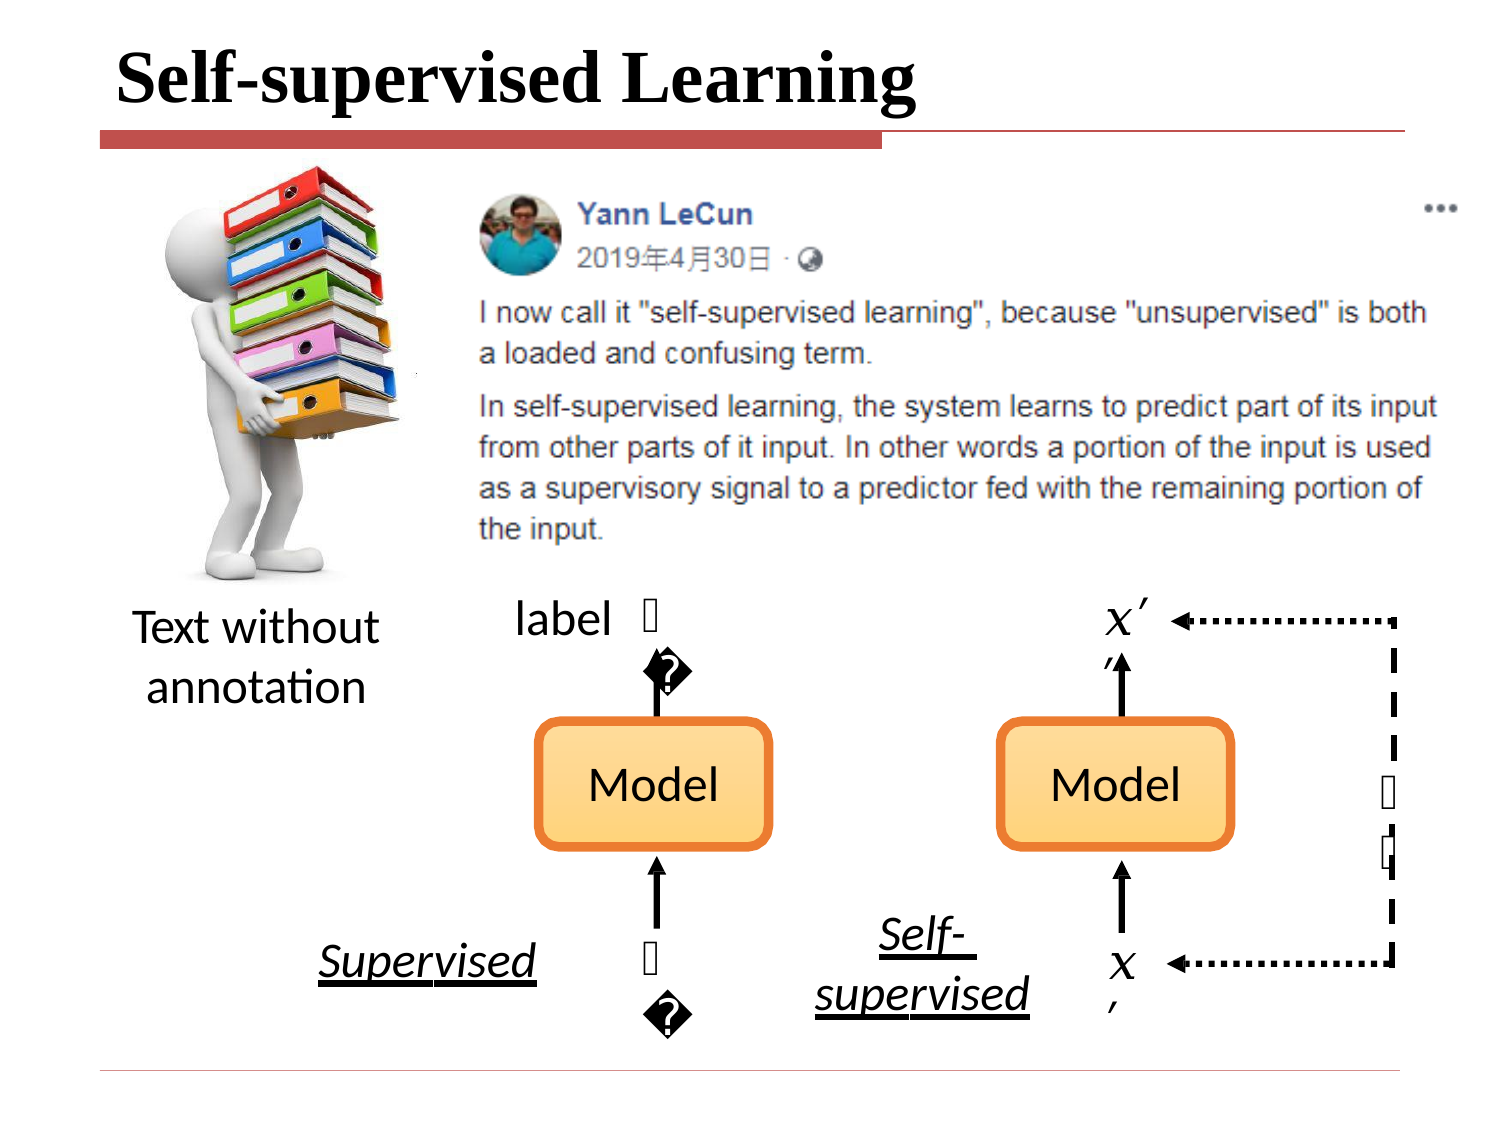

# Self-supervised Learning

𝑦
𝑥′′
label
Text without
annotation

Model
Model
𝑥

Self-  supervised
𝑥
Supervised
𝑥′